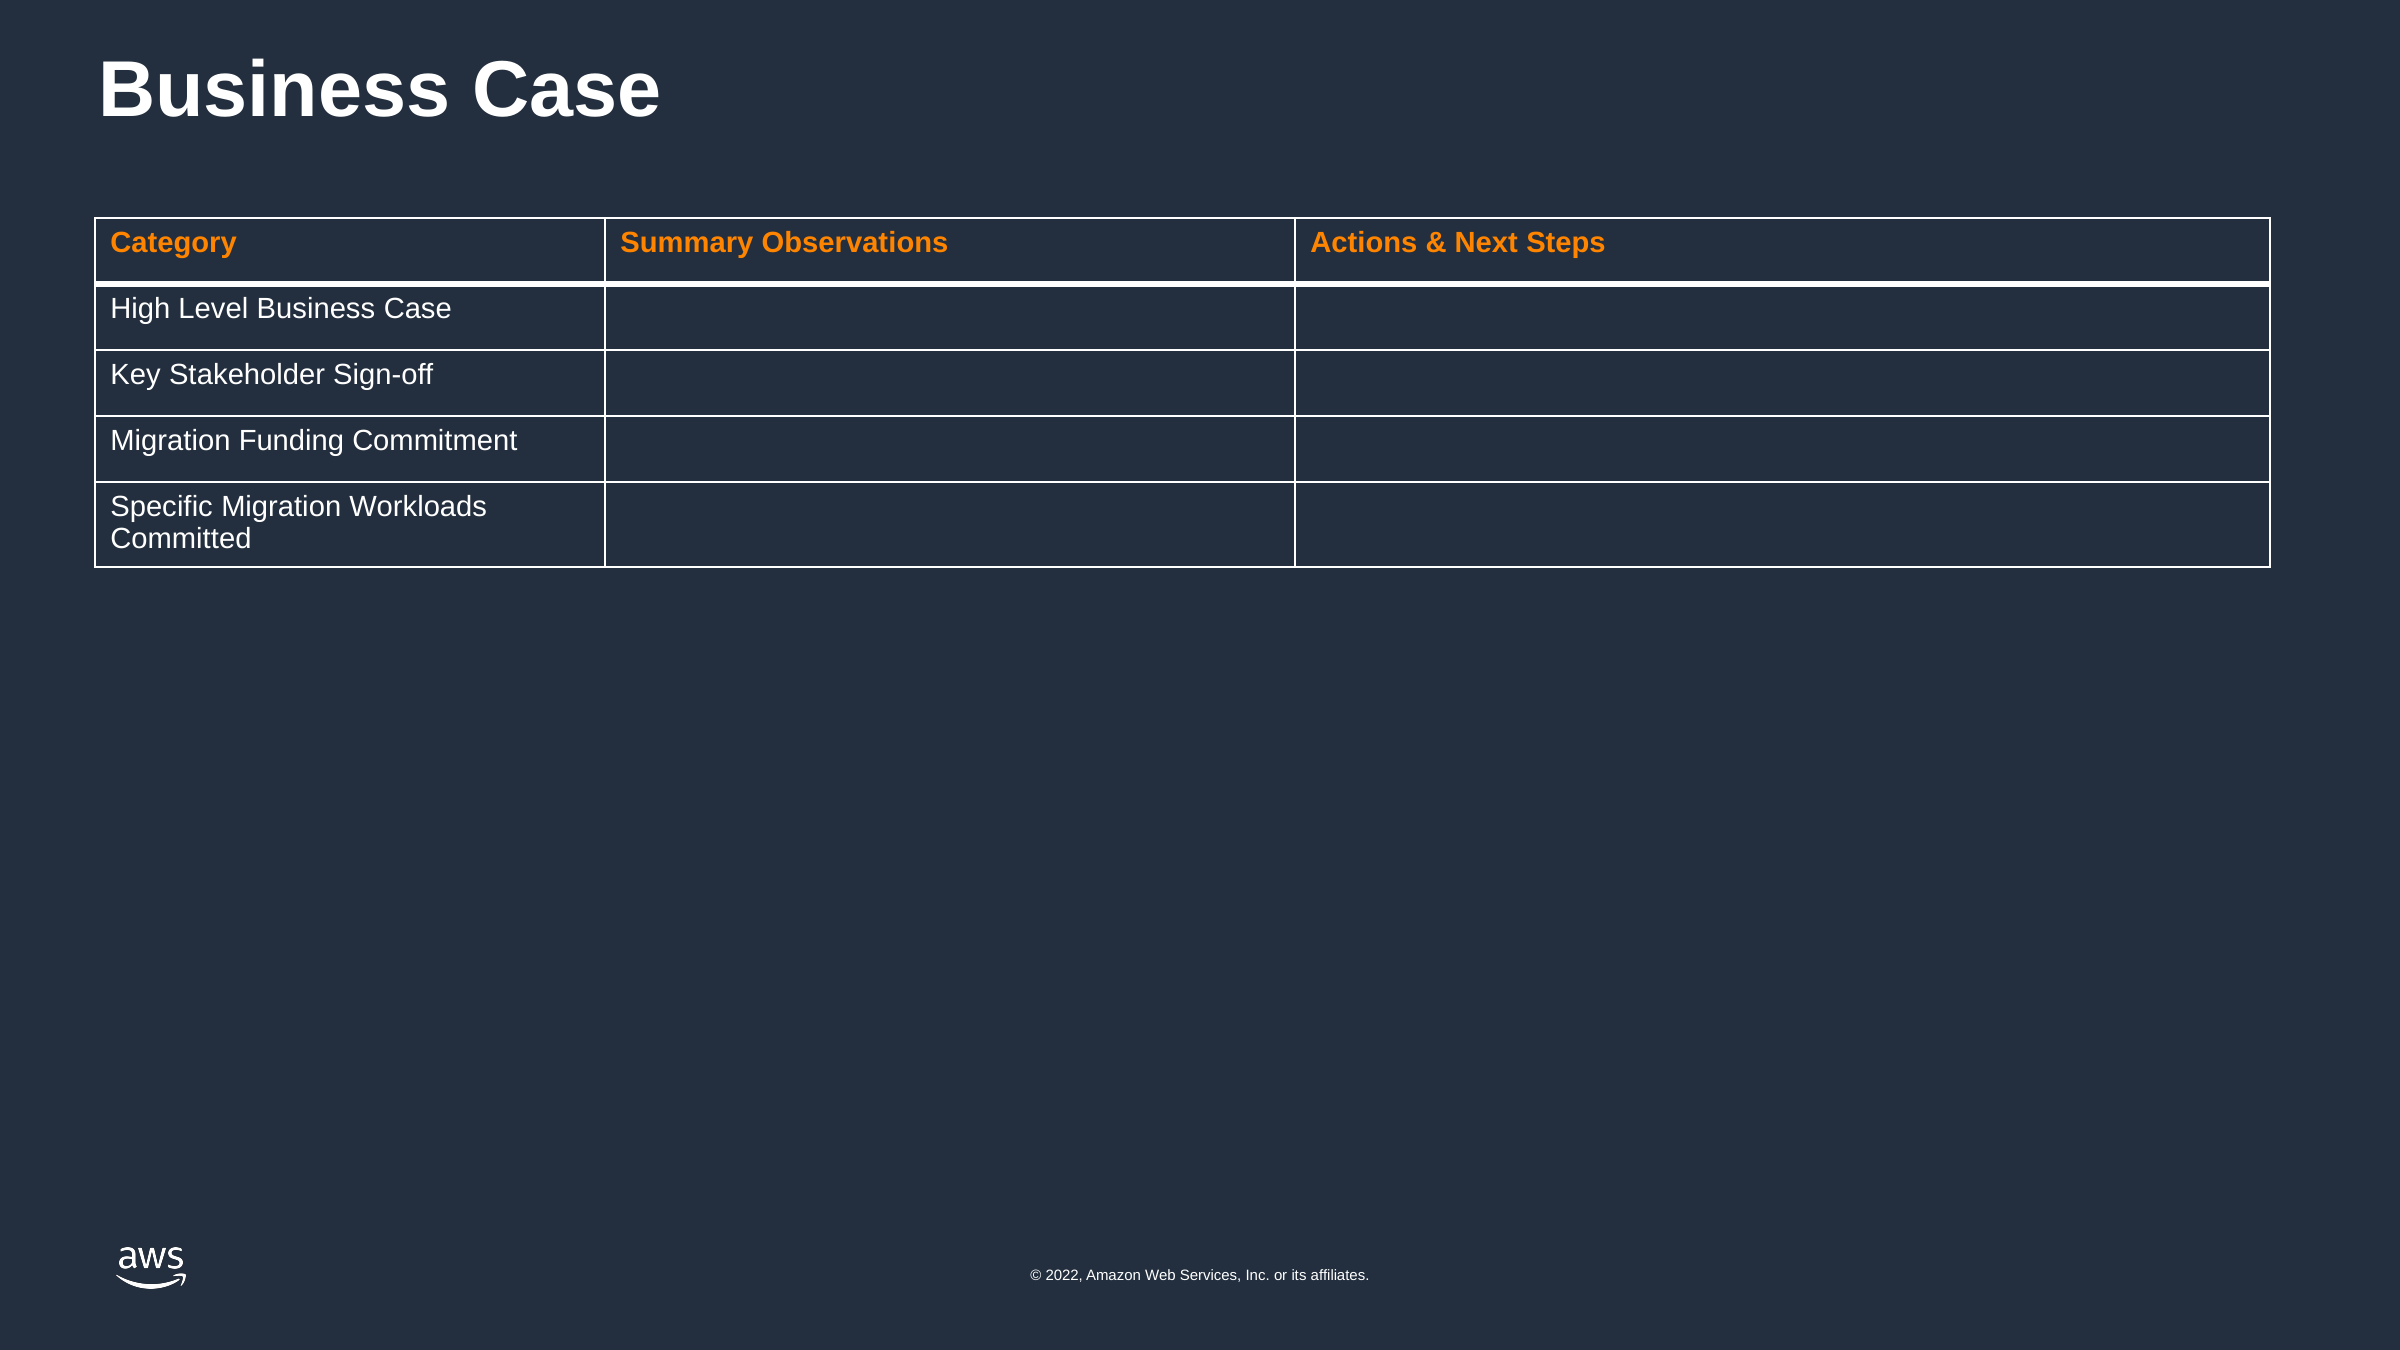

Business Case
| Category | Summary Observations | Actions & Next Steps |
| --- | --- | --- |
| High Level Business Case |  |  |
| Key Stakeholder Sign-off |  |  |
| Migration Funding Commitment |  |  |
| Specific Migration Workloads Committed |  |  |